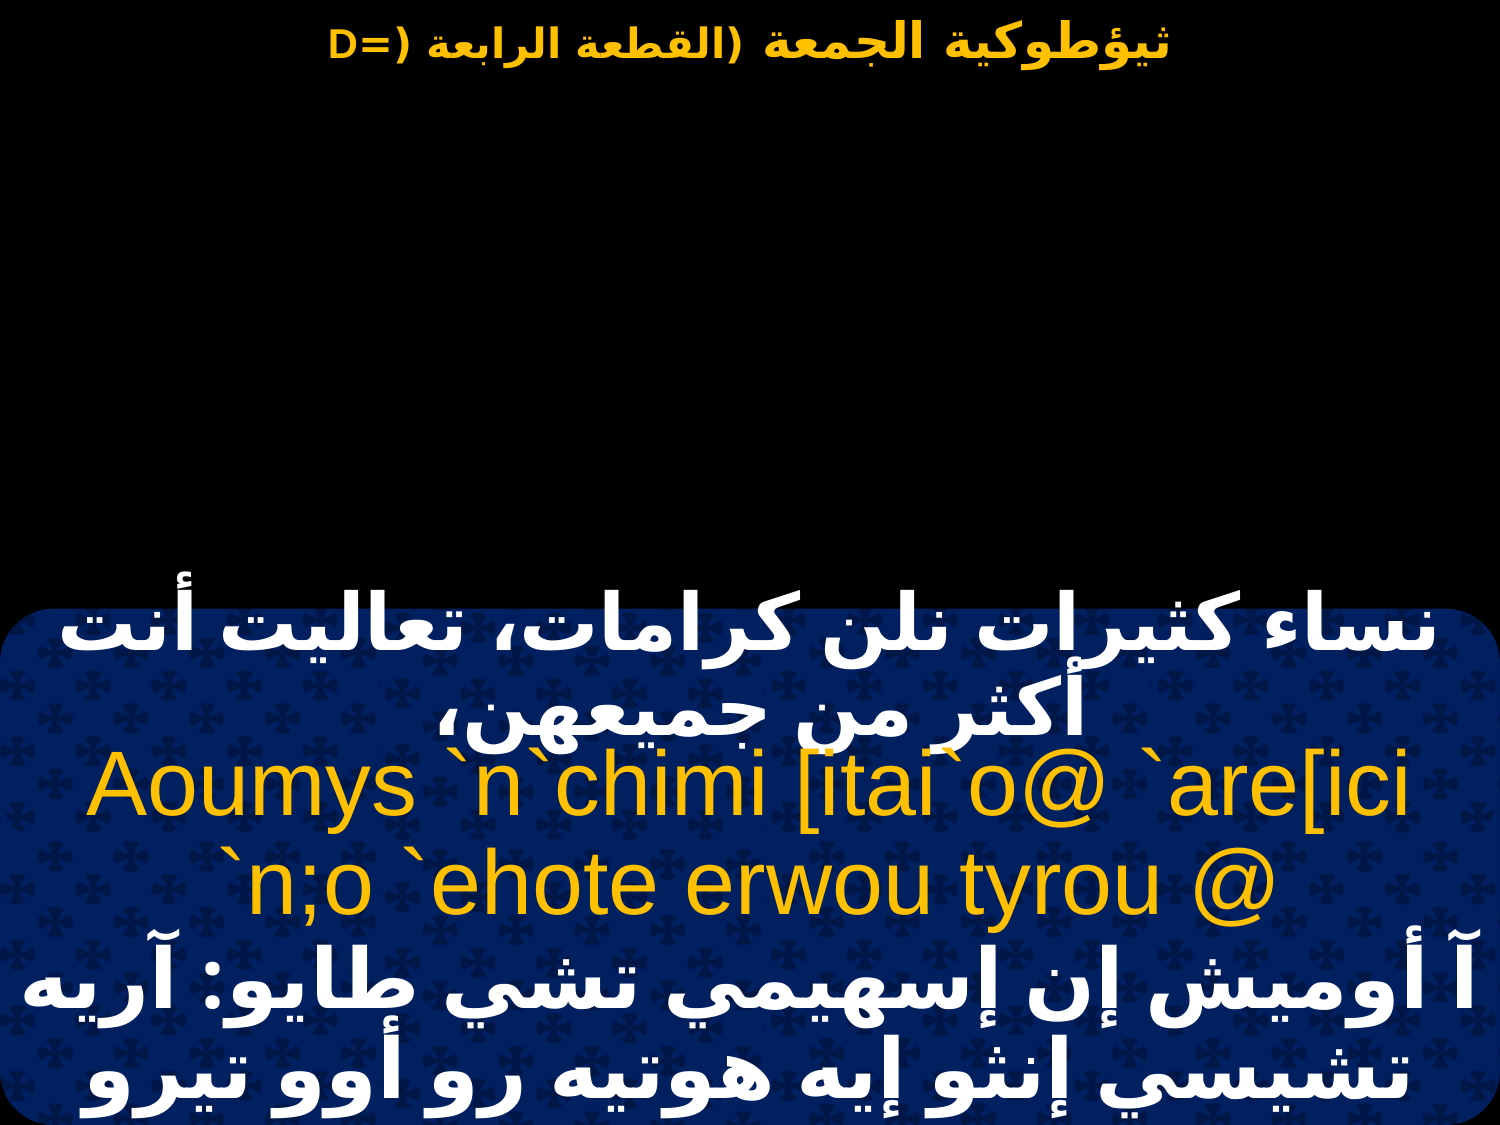

#
نساء كثيرات نلن كرامات، تعاليت أنت أكثر من جميعهن،
Aoumys `n`chimi [itai`o@ `are[ici `n;o `ehote erwou tyrou @
آ أوميش إن إسهيمي تشي طايو: آريه تشيسي إنثو إيه هوتيه رو أوو تيرو